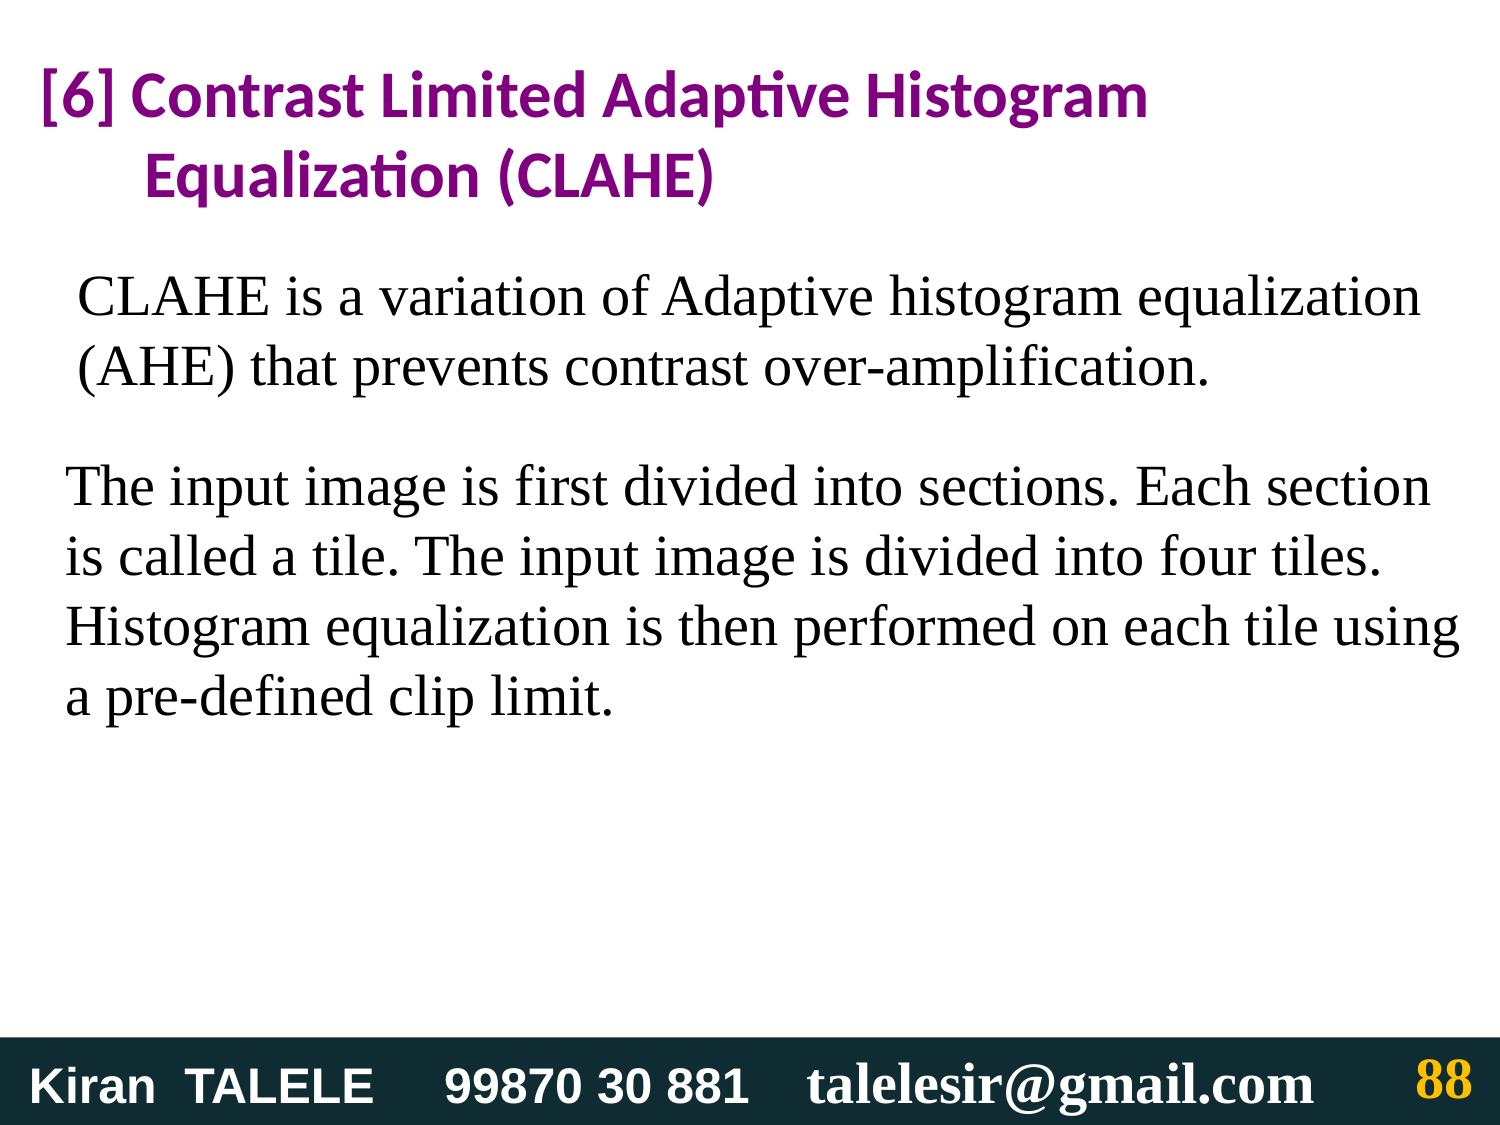

# [6] Contrast Limited Adaptive Histogram   Equalization (CLAHE)
CLAHE is a variation of Adaptive histogram equalization (AHE) that prevents contrast over-amplification.
The input image is first divided into sections. Each section   is called a tile. The input image is divided into four tiles. Histogram equalization is then performed on each tile using a pre-defined clip limit.
88
 Kiran  TALELE     99870 30 881    talelesir@gmail.com